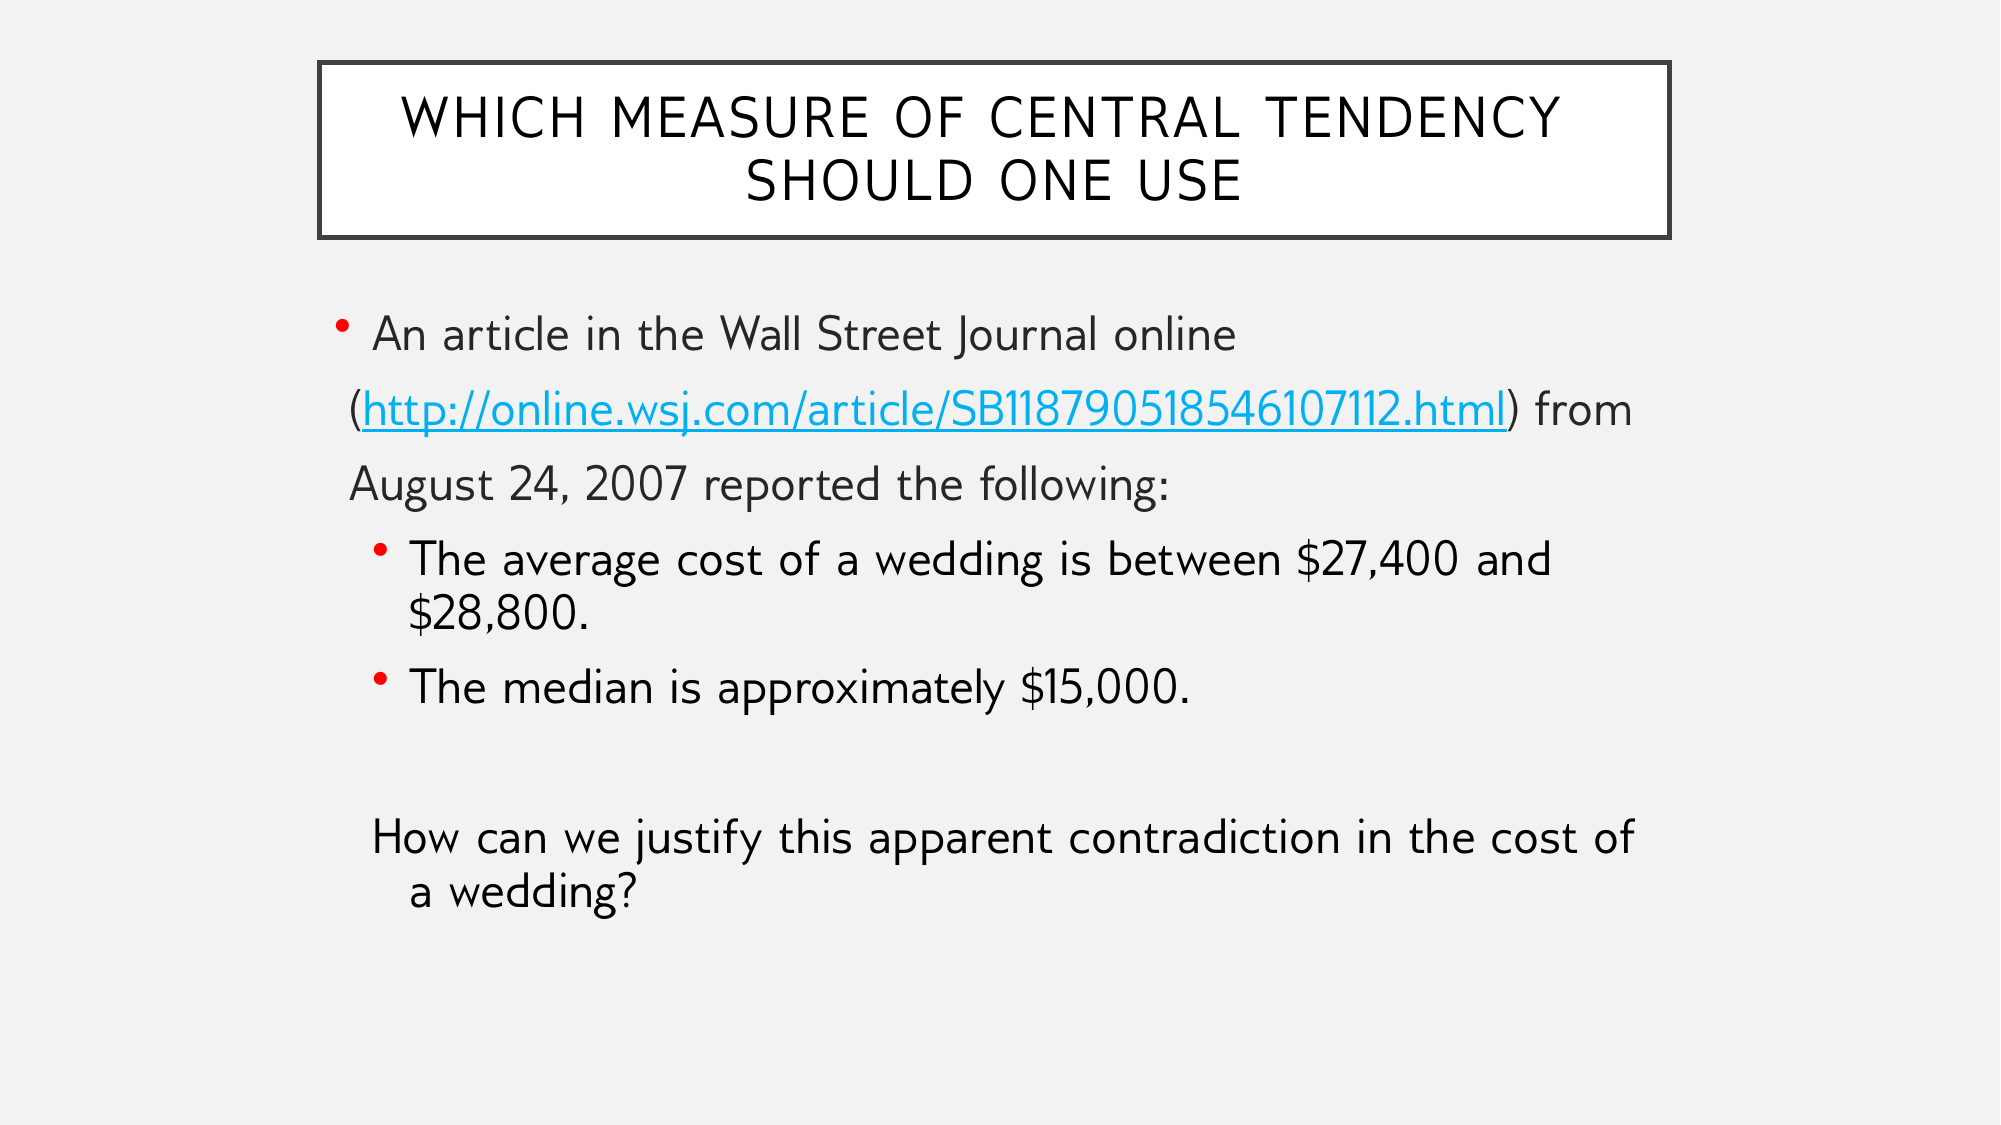

# Which Measure of Central Tendency Should One Use
An article in the Wall Street Journal online
 (http://online.wsj.com/article/SB118790518546107112.html) from
 August 24, 2007 reported the following:
The average cost of a wedding is between $27,400 and $28,800.
The median is approximately $15,000.

How can we justify this apparent contradiction in the cost of a wedding?